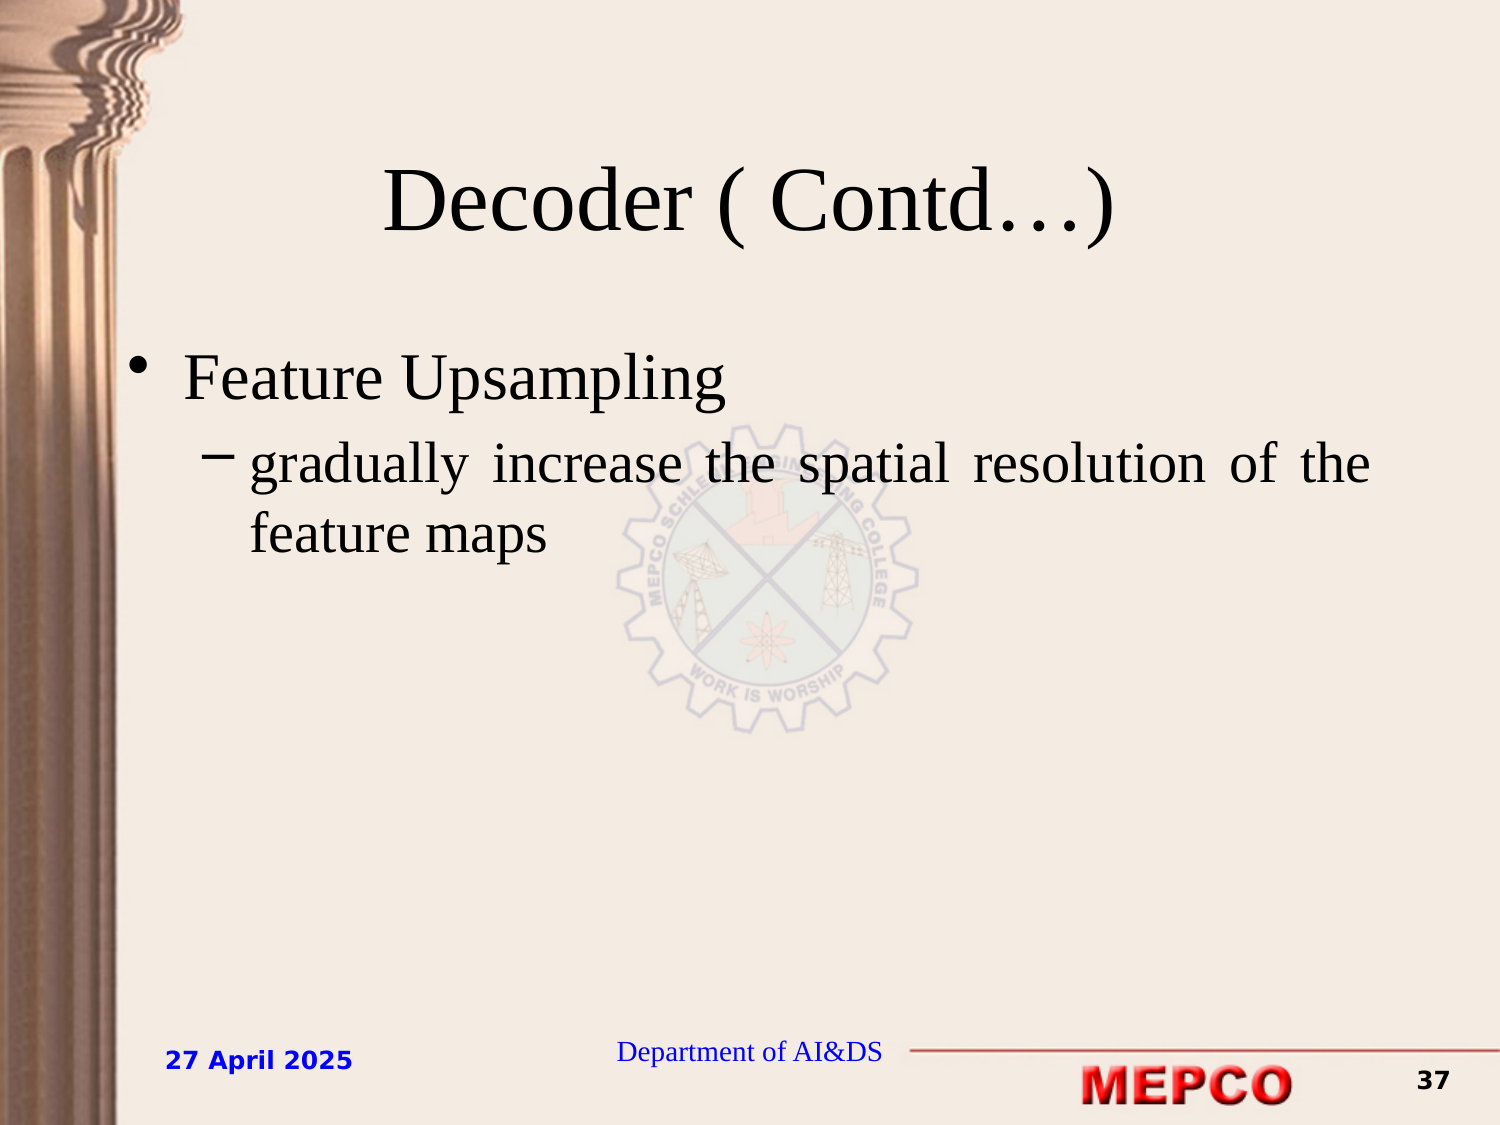

# Decoder ( Contd…)
Feature Upsampling
gradually increase the spatial resolution of the feature maps

Department of AI&DS